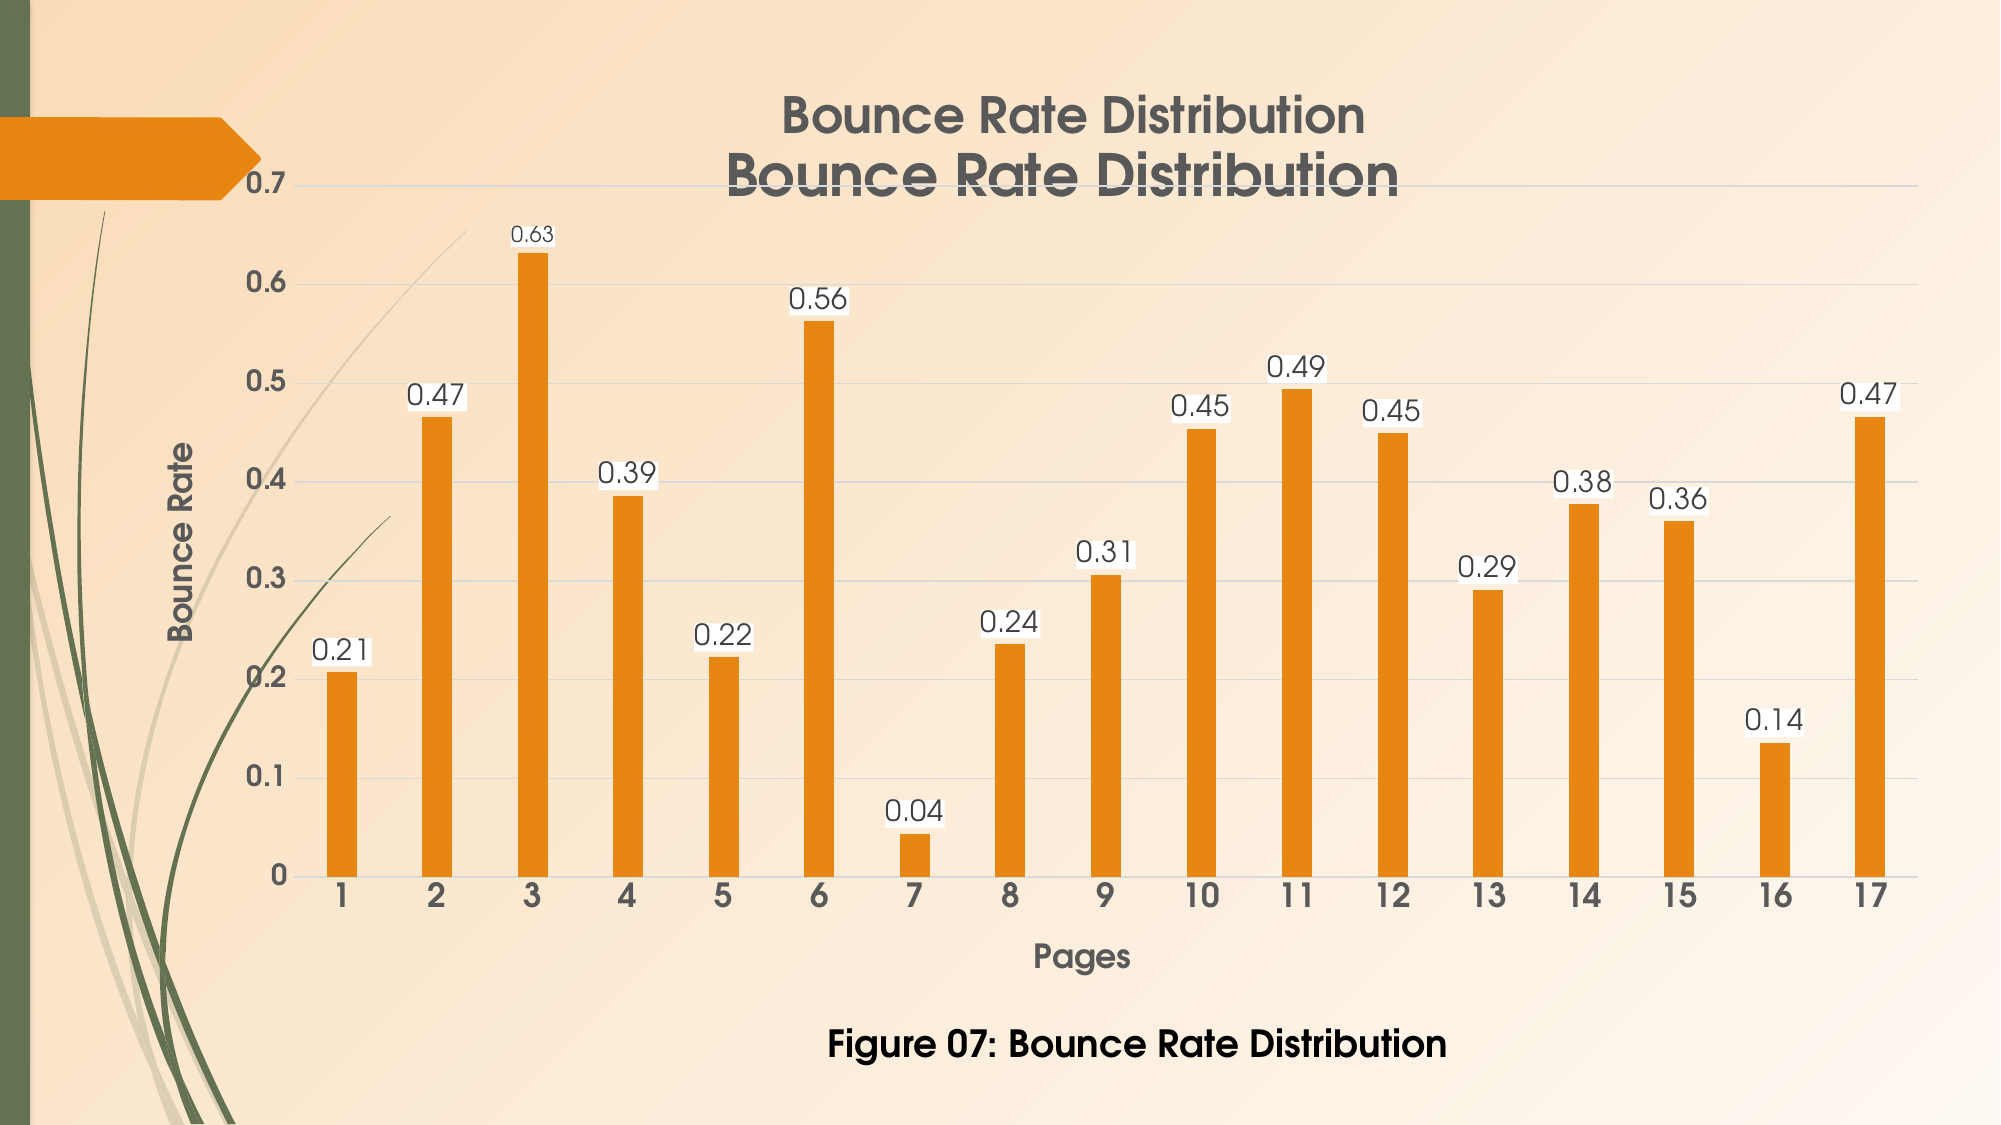

### Chart: Bounce Rate Distribution

| Category |  |
|---|---|

### Chart: Bounce Rate Distribution

| Category |
|---|
Figure 07: Bounce Rate Distribution